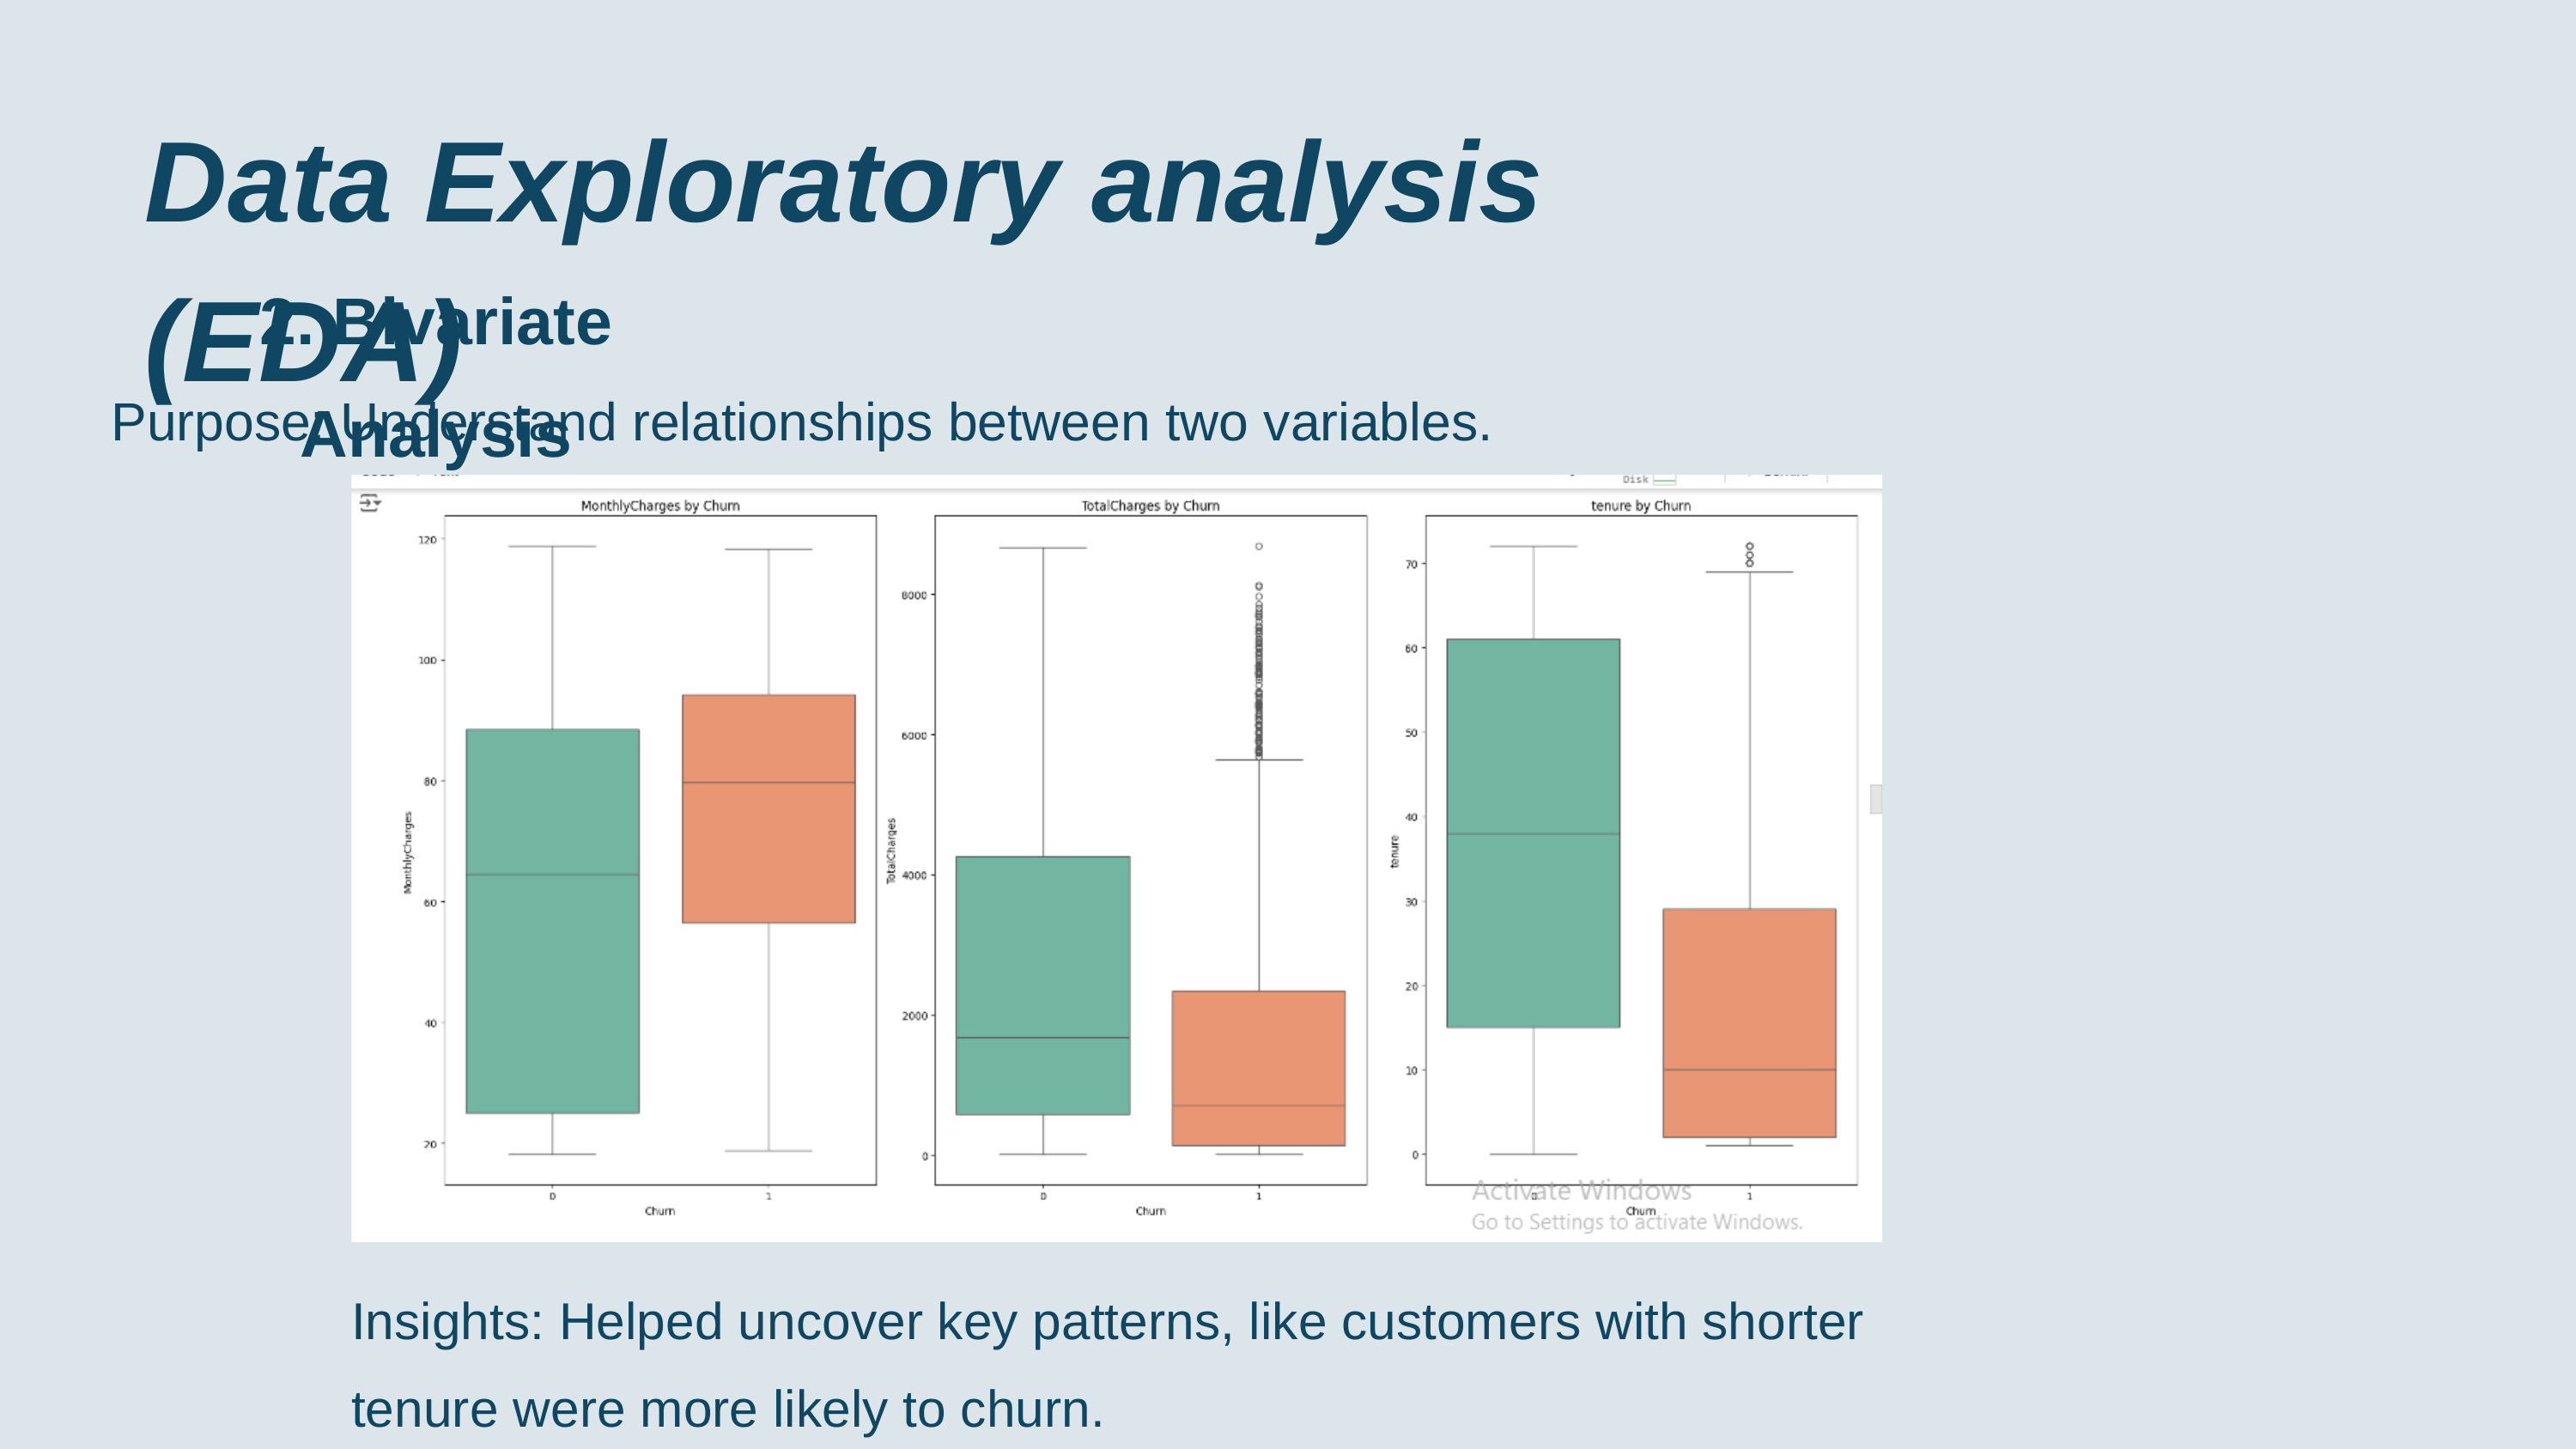

Data Exploratory analysis (EDA)
2. Bivariate Analysis
Purpose: Understand relationships between two variables.

Insights: Helped uncover key patterns, like customers with shorter tenure were more likely to churn.